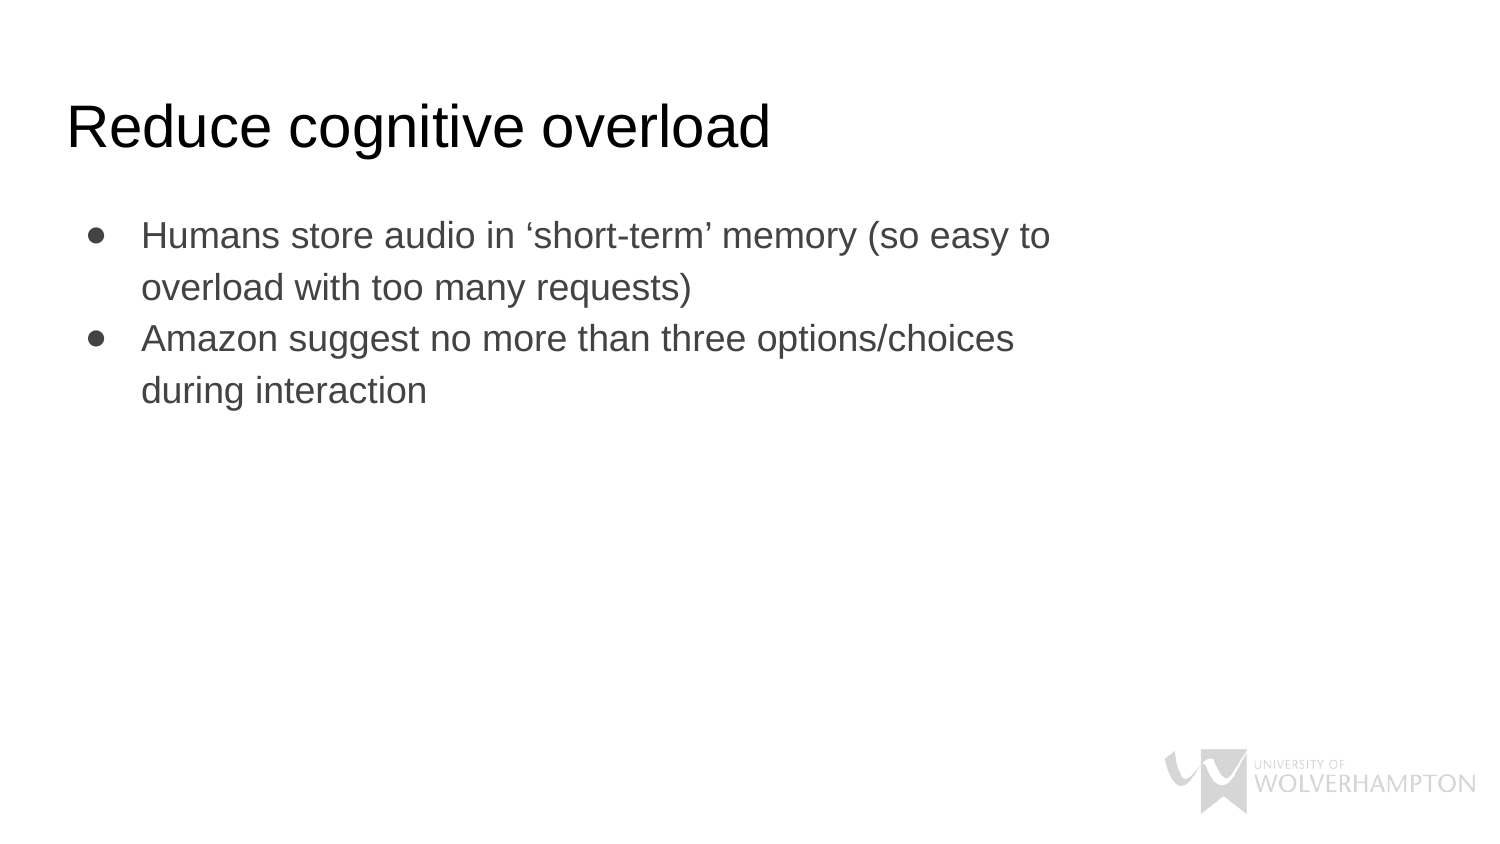

# Reduce cognitive overload
Humans store audio in ‘short-term’ memory (so easy to overload with too many requests)
Amazon suggest no more than three options/choices during interaction